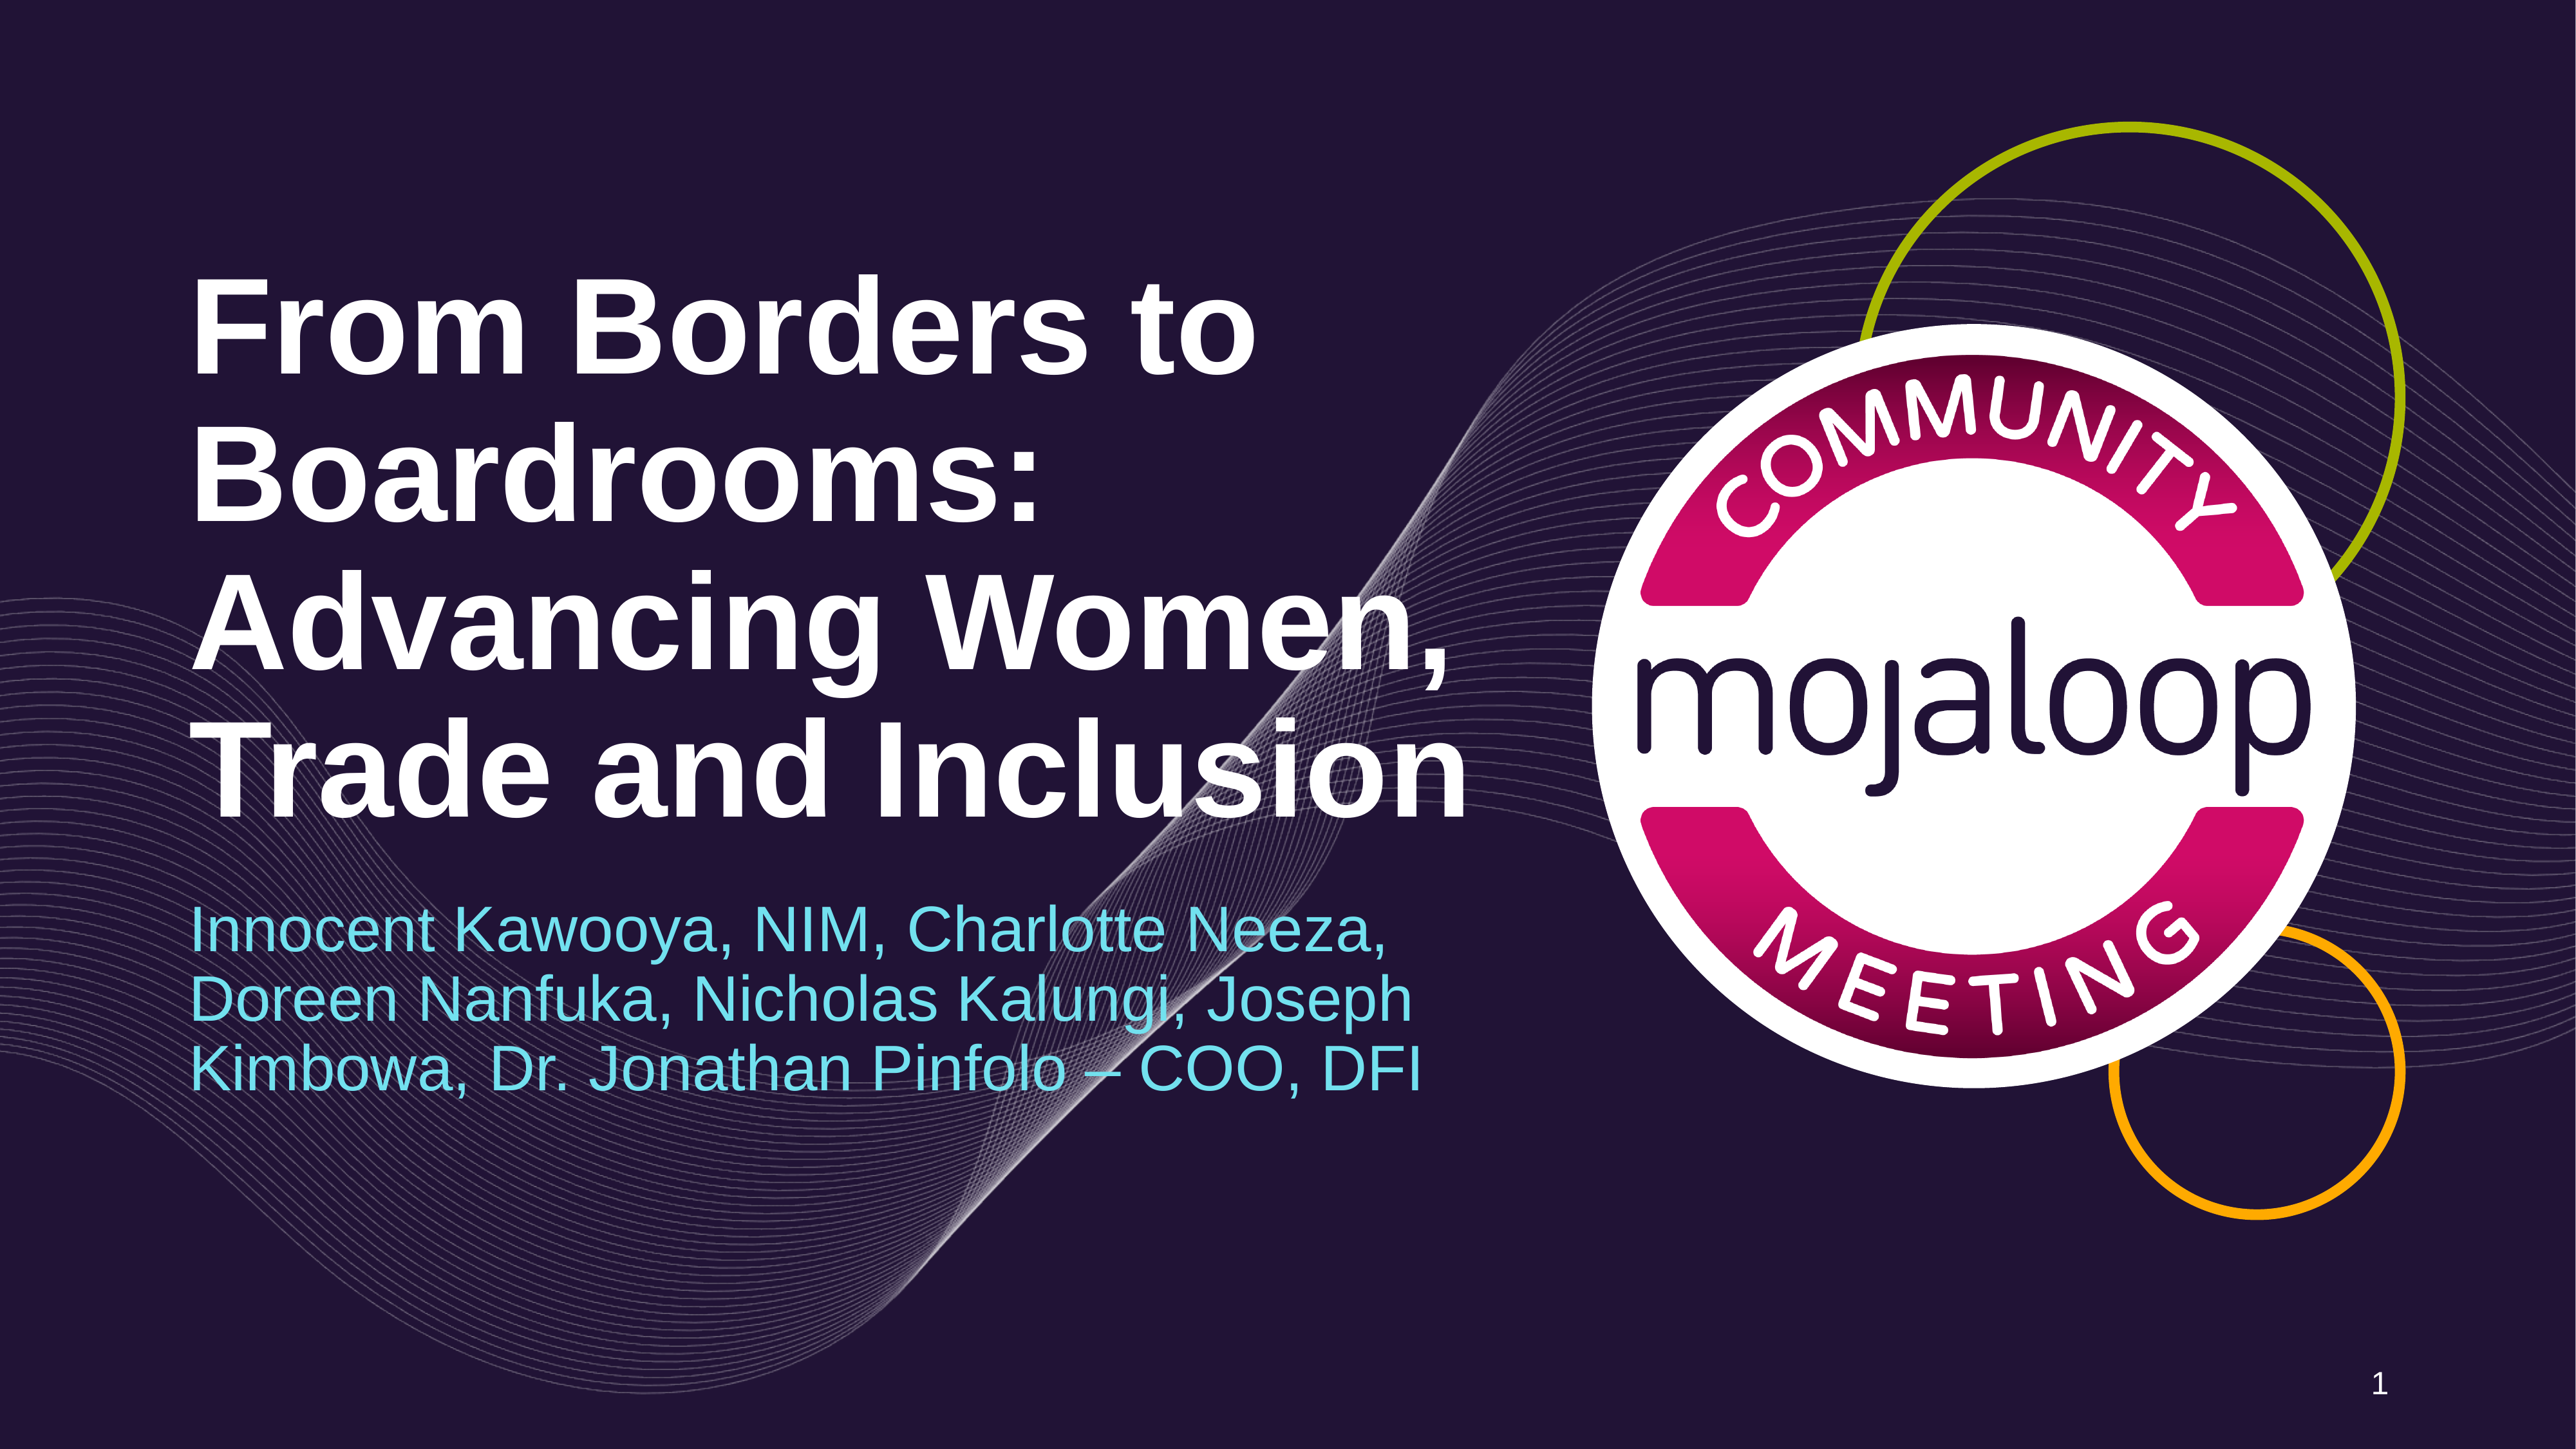

# From Borders to Boardrooms: Advancing Women, Trade and Inclusion
Innocent Kawooya, NIM, Charlotte Neeza, Doreen Nanfuka, Nicholas Kalungi, Joseph Kimbowa, Dr. Jonathan Pinfolo – COO, DFI
1